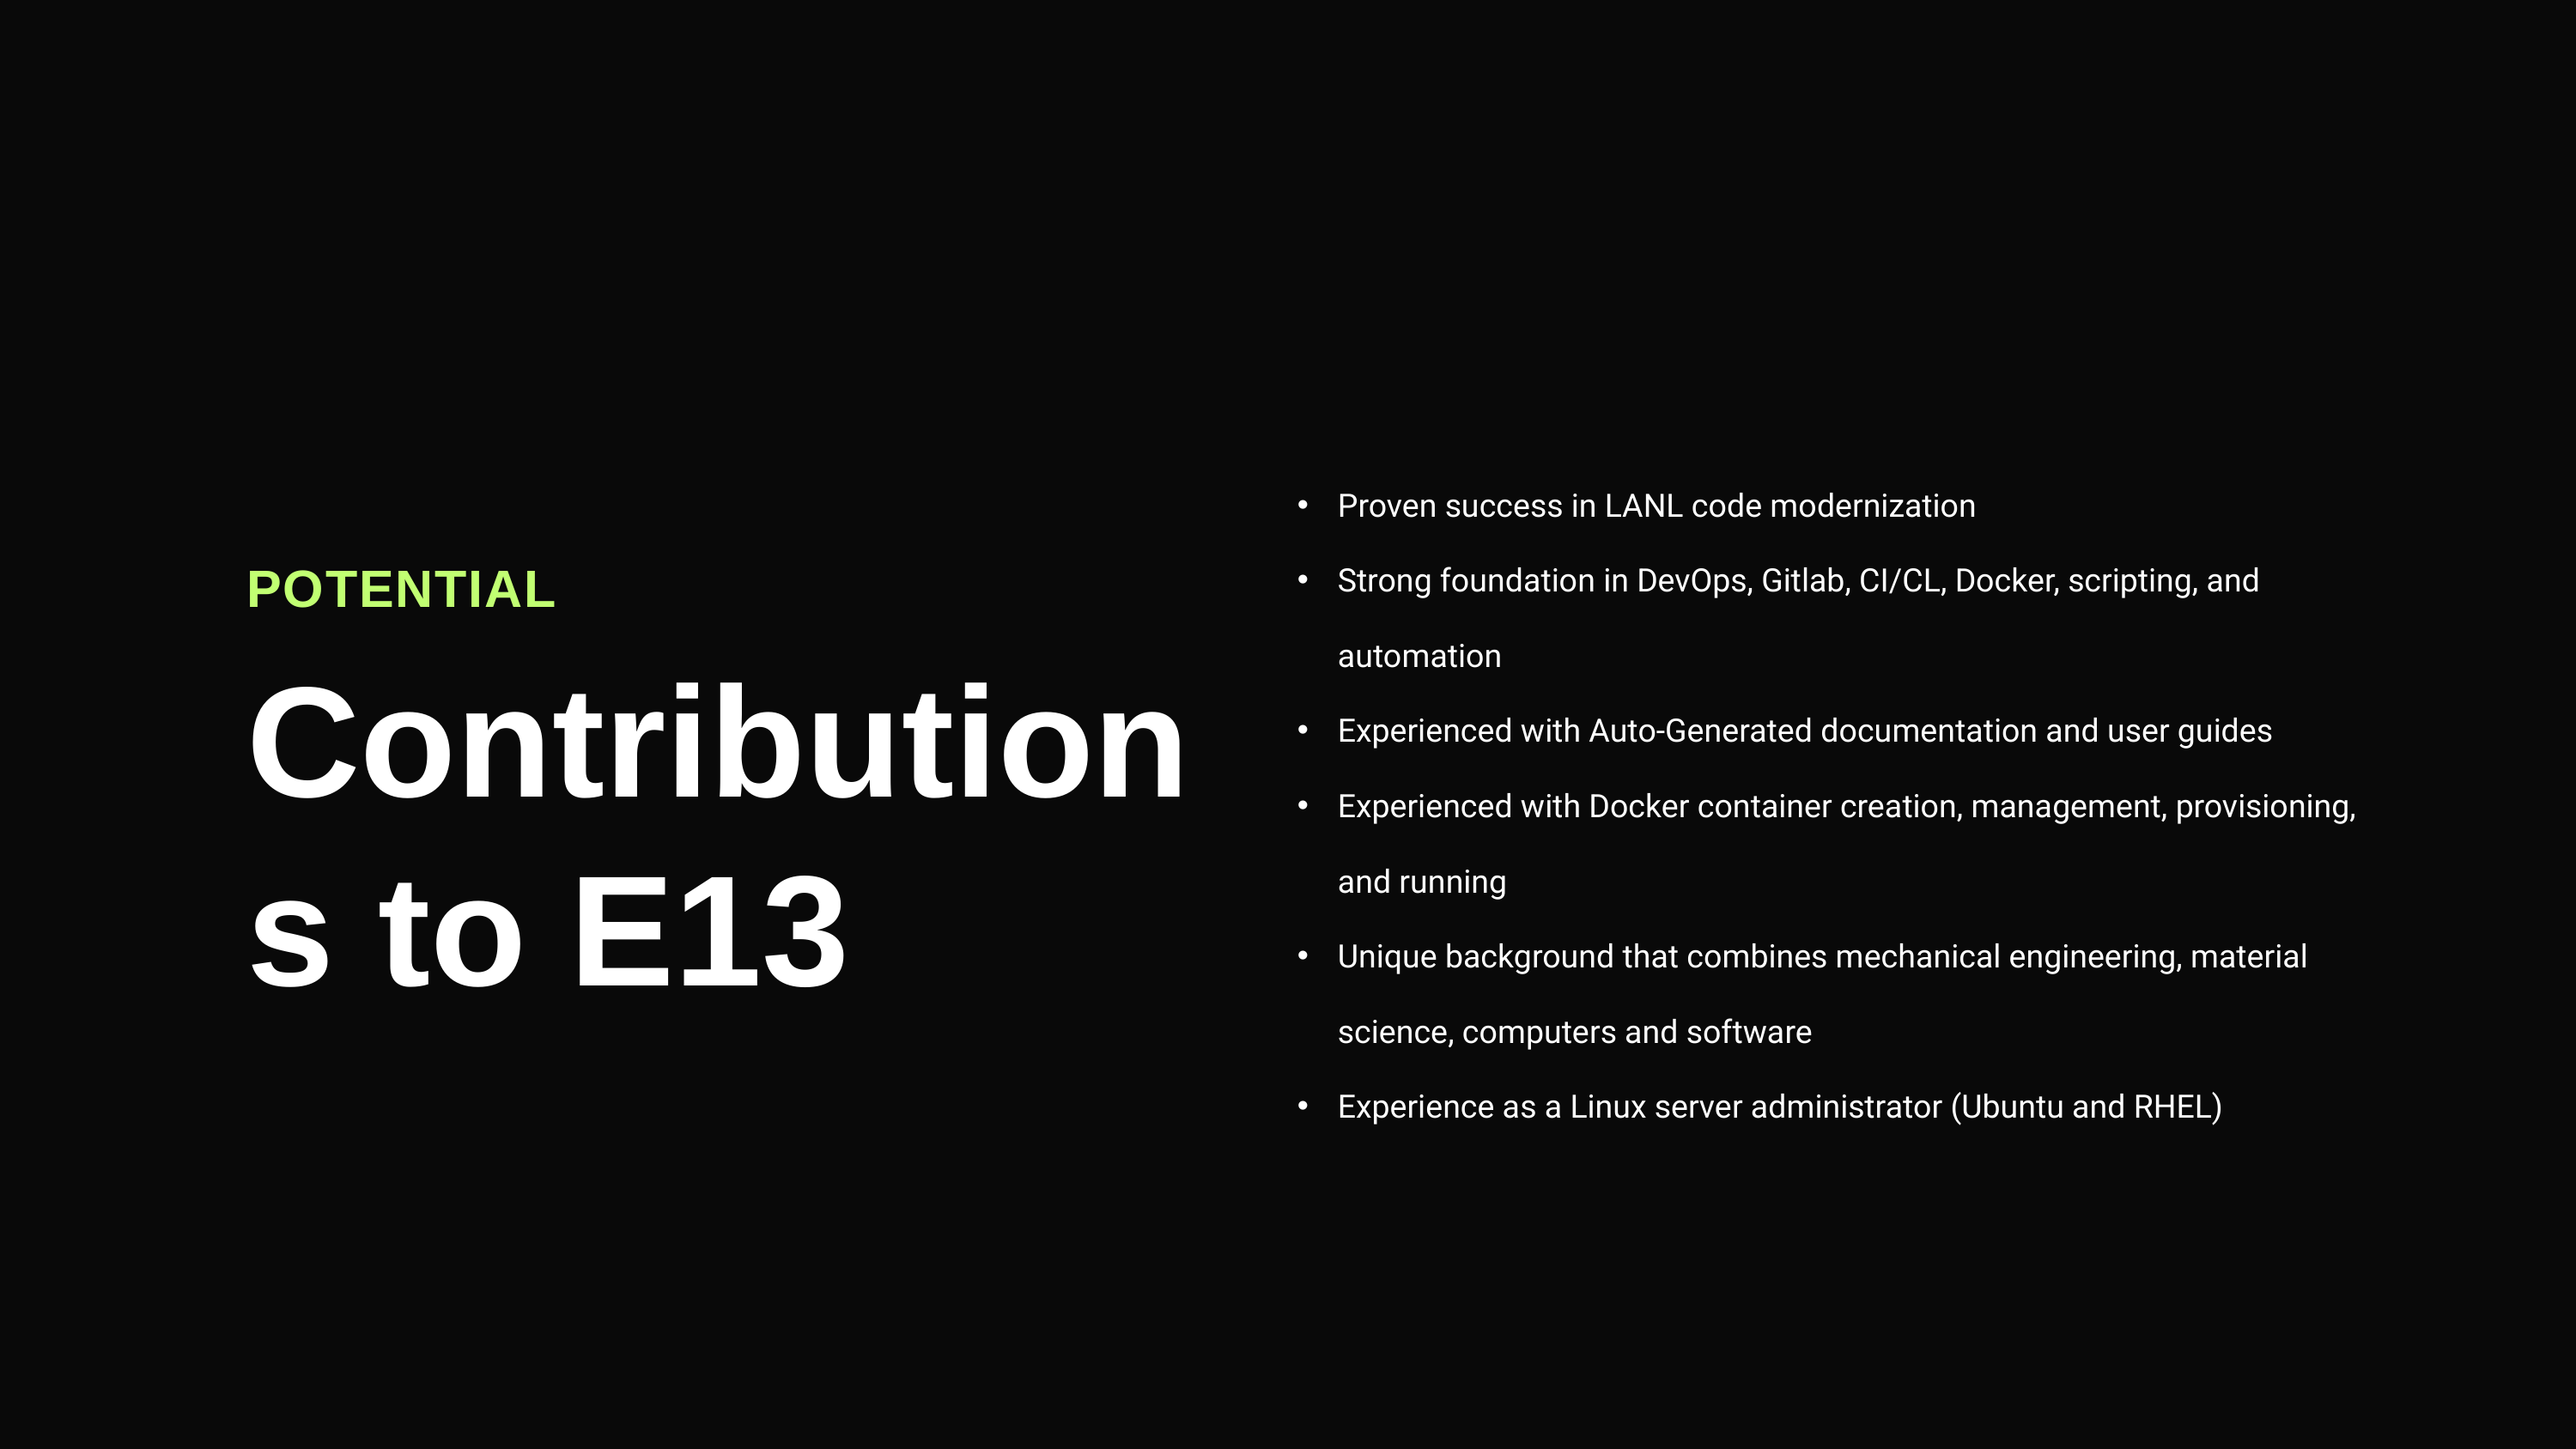

Proven success in LANL code modernization
Strong foundation in DevOps, Gitlab, CI/CL, Docker, scripting, and automation
Experienced with Auto-Generated documentation and user guides
Experienced with Docker container creation, management, provisioning, and running
Unique background that combines mechanical engineering, material science, computers and software
Experience as a Linux server administrator (Ubuntu and RHEL)
POTENTIAL
Contributions to E13